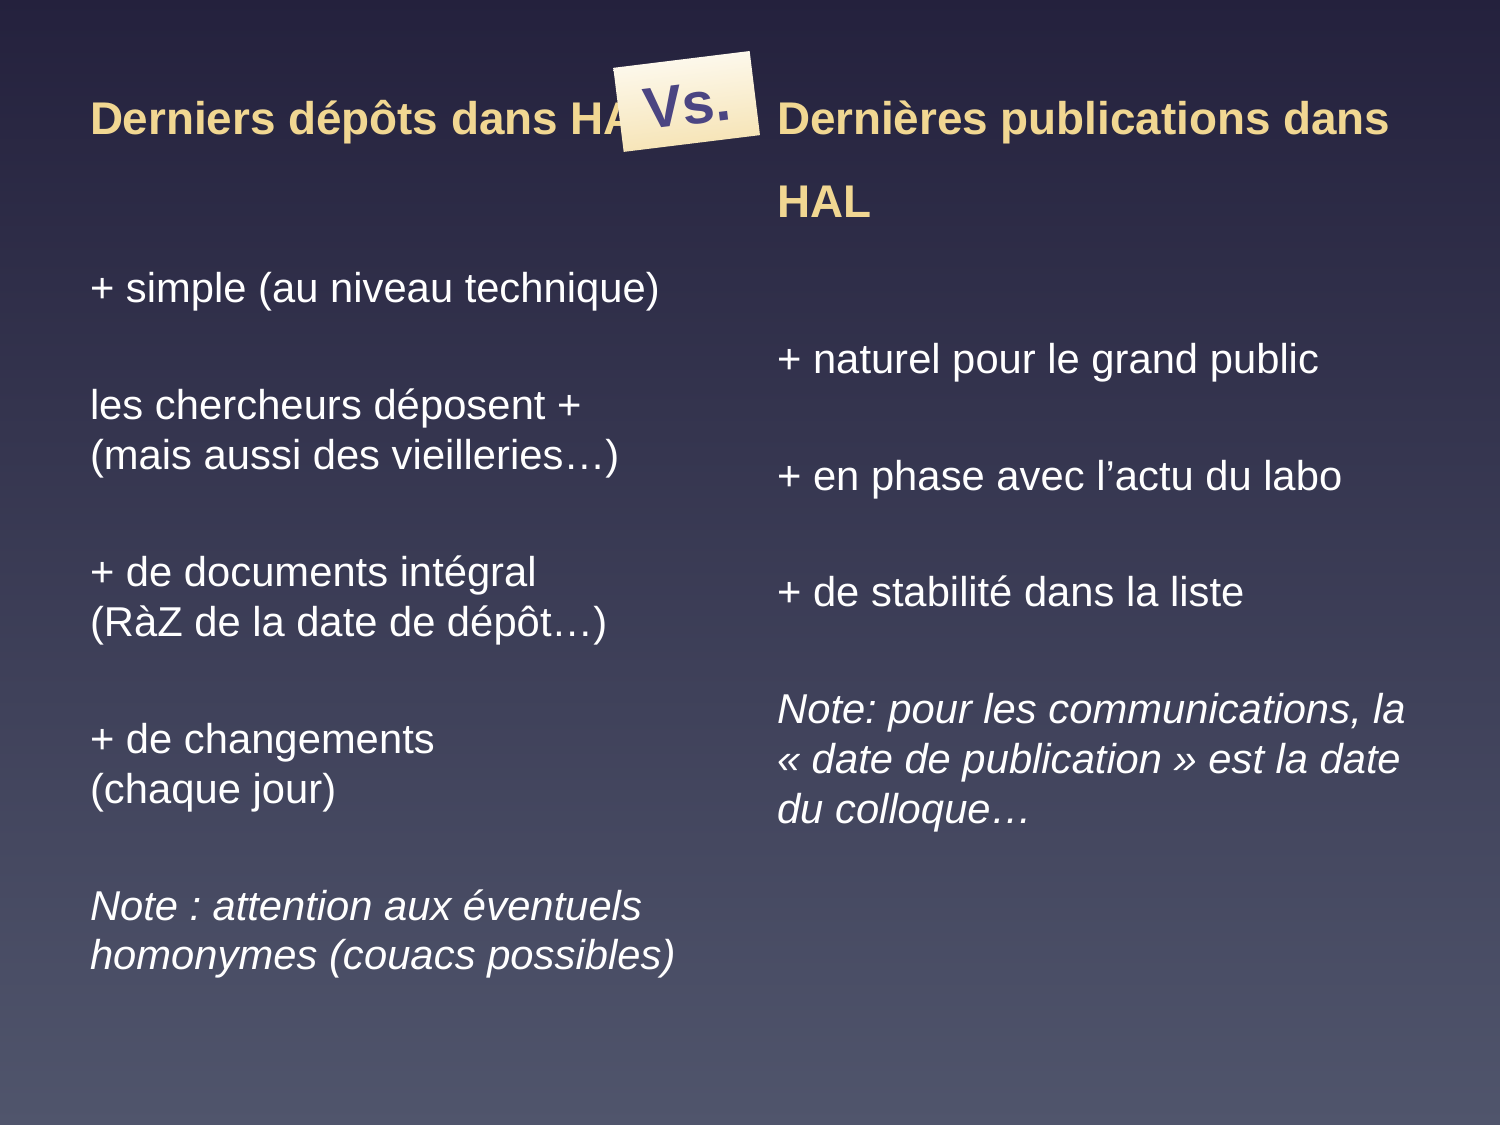

Derniers dépôts dans HAL
Dernières publications dans HAL
Vs.
+ simple (au niveau technique)

les chercheurs déposent +
(mais aussi des vieilleries…)

+ de documents intégral
(RàZ de la date de dépôt…)

+ de changements
(chaque jour)

Note : attention aux éventuels homonymes (couacs possibles)
+ naturel pour le grand public

+ en phase avec l’actu du labo

+ de stabilité dans la liste

Note: pour les communications, la « date de publication » est la date du colloque…